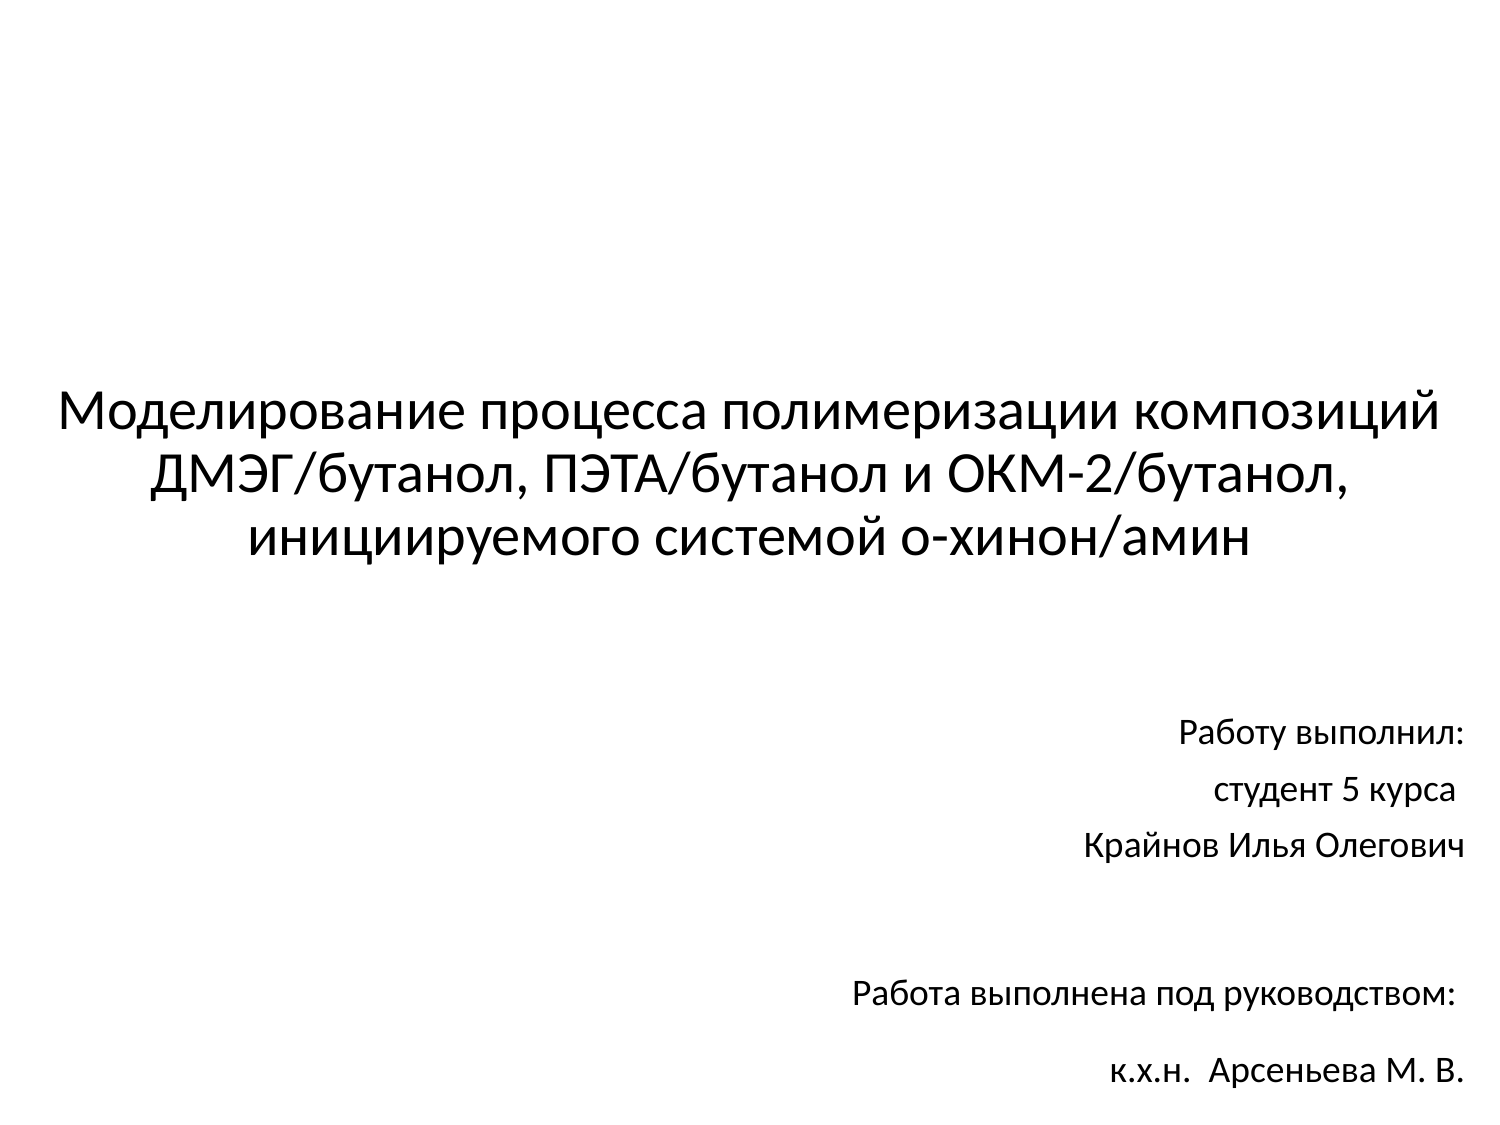

# Моделирование процесса полимеризации композиций ДМЭГ/бутанол, ПЭТА/бутанол и ОКМ-2/бутанол, инициируемого системой о-хинон/амин
Работу выполнил:
 студент 5 курса
Крайнов Илья Олегович

Работа выполнена под руководством:
к.х.н.  Арсеньева М. В.